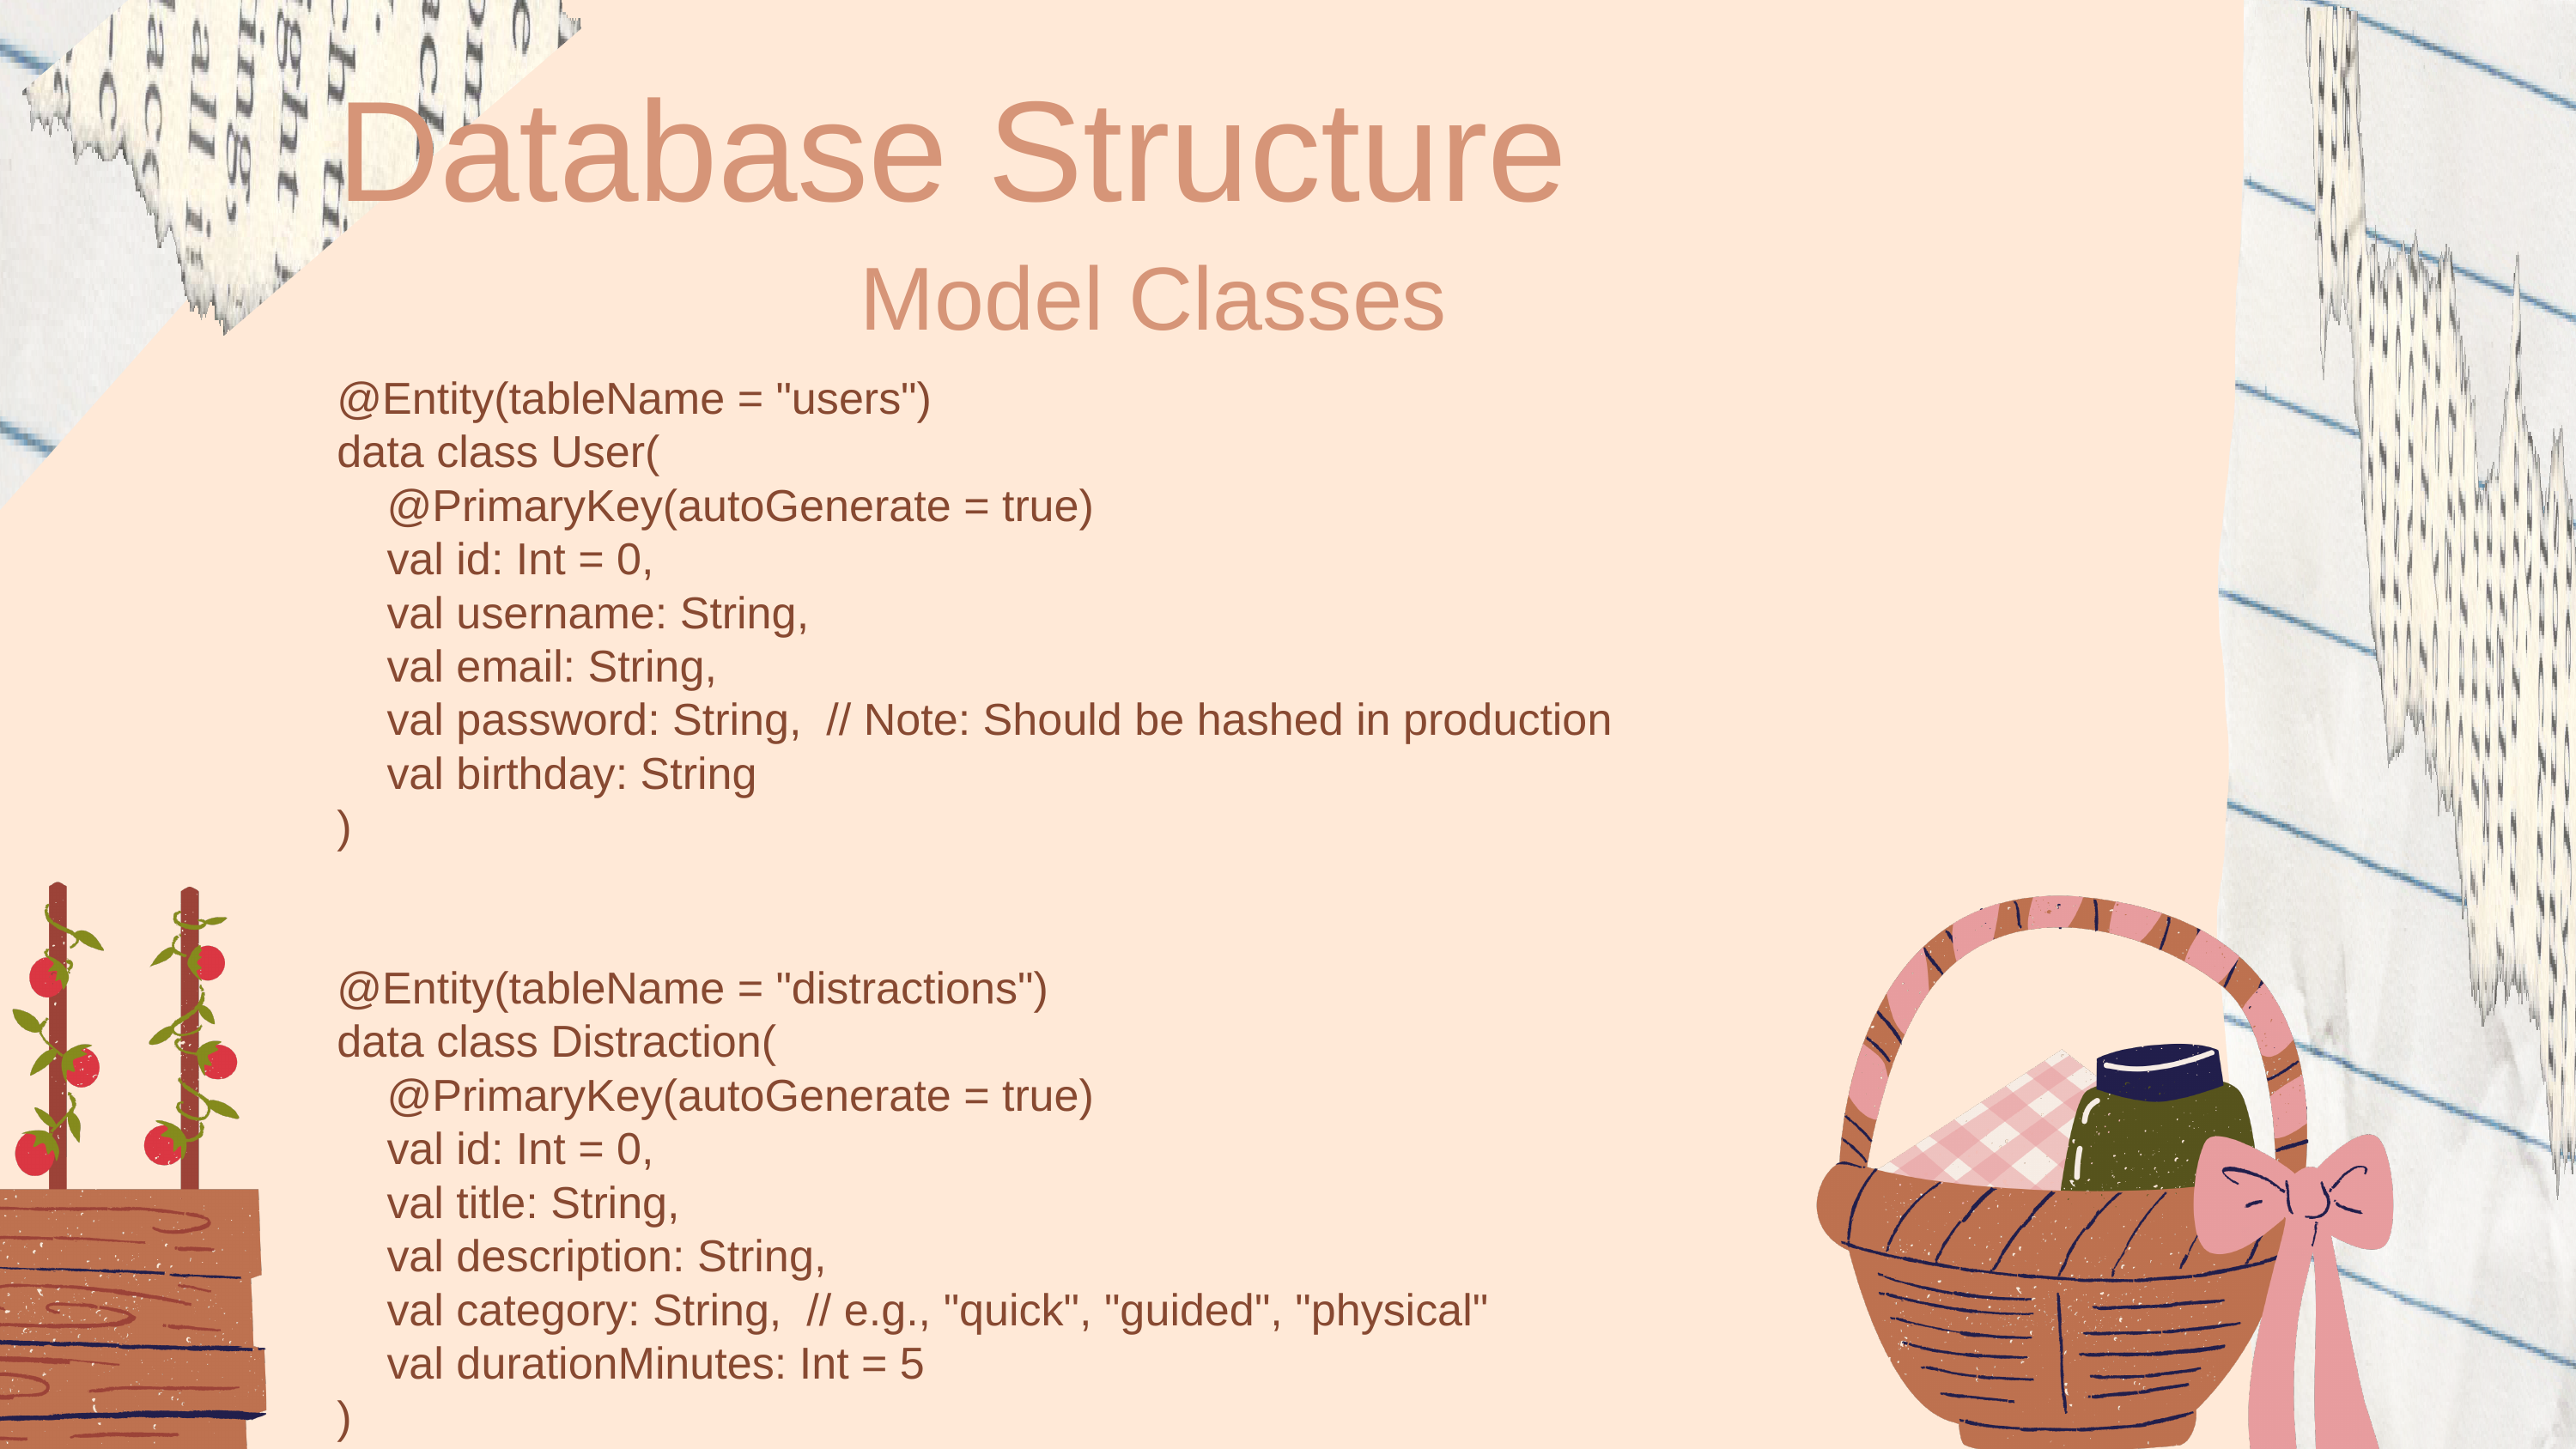

Database Structure
Model Classes
@Entity(tableName = "users")
data class User(
    @PrimaryKey(autoGenerate = true)
    val id: Int = 0,
    val username: String,
    val email: String,
    val password: String,  // Note: Should be hashed in production
    val birthday: String
)

@Entity(tableName = "distractions")
data class Distraction(
    @PrimaryKey(autoGenerate = true)
    val id: Int = 0,
    val title: String,
    val description: String,
    val category: String,  // e.g., "quick", "guided", "physical"
    val durationMinutes: Int = 5
)